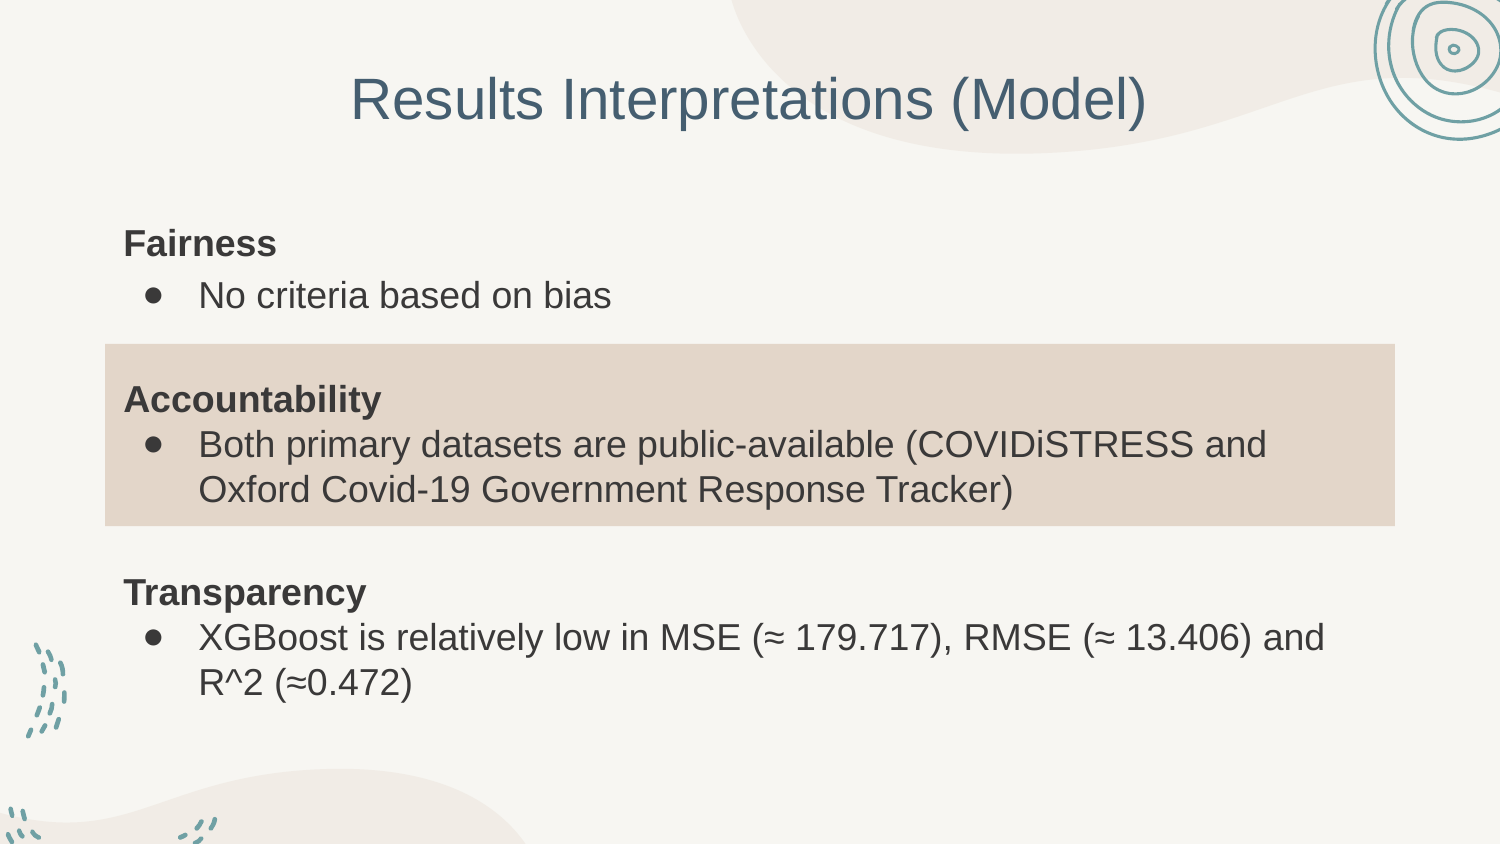

# Results Interpretations (Model)
Fairness
No criteria based on bias

Accountability
Both primary datasets are public-available (COVIDiSTRESS and Oxford Covid-19 Government Response Tracker)

Transparency
XGBoost is relatively low in MSE (≈ 179.717), RMSE (≈ 13.406) and R^2 (≈0.472)